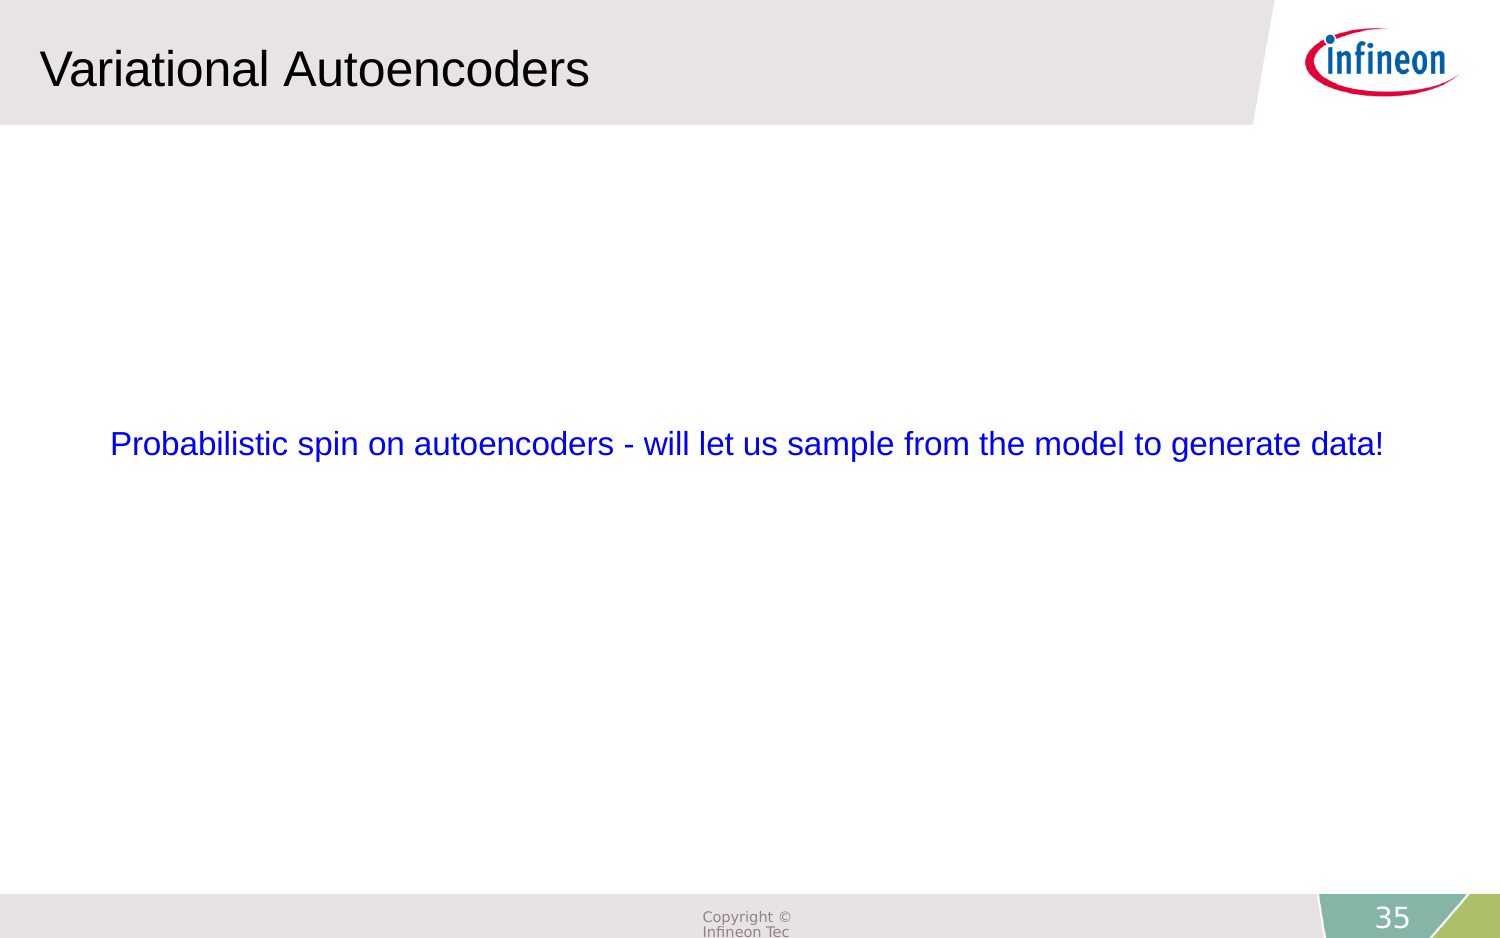

Variational Autoencoders
Probabilistic spin on autoencoders - will let us sample from the model to generate data!
Lecture 13 -
Copyright © Infineon Technologies AG 2018. All rights reserved.
35